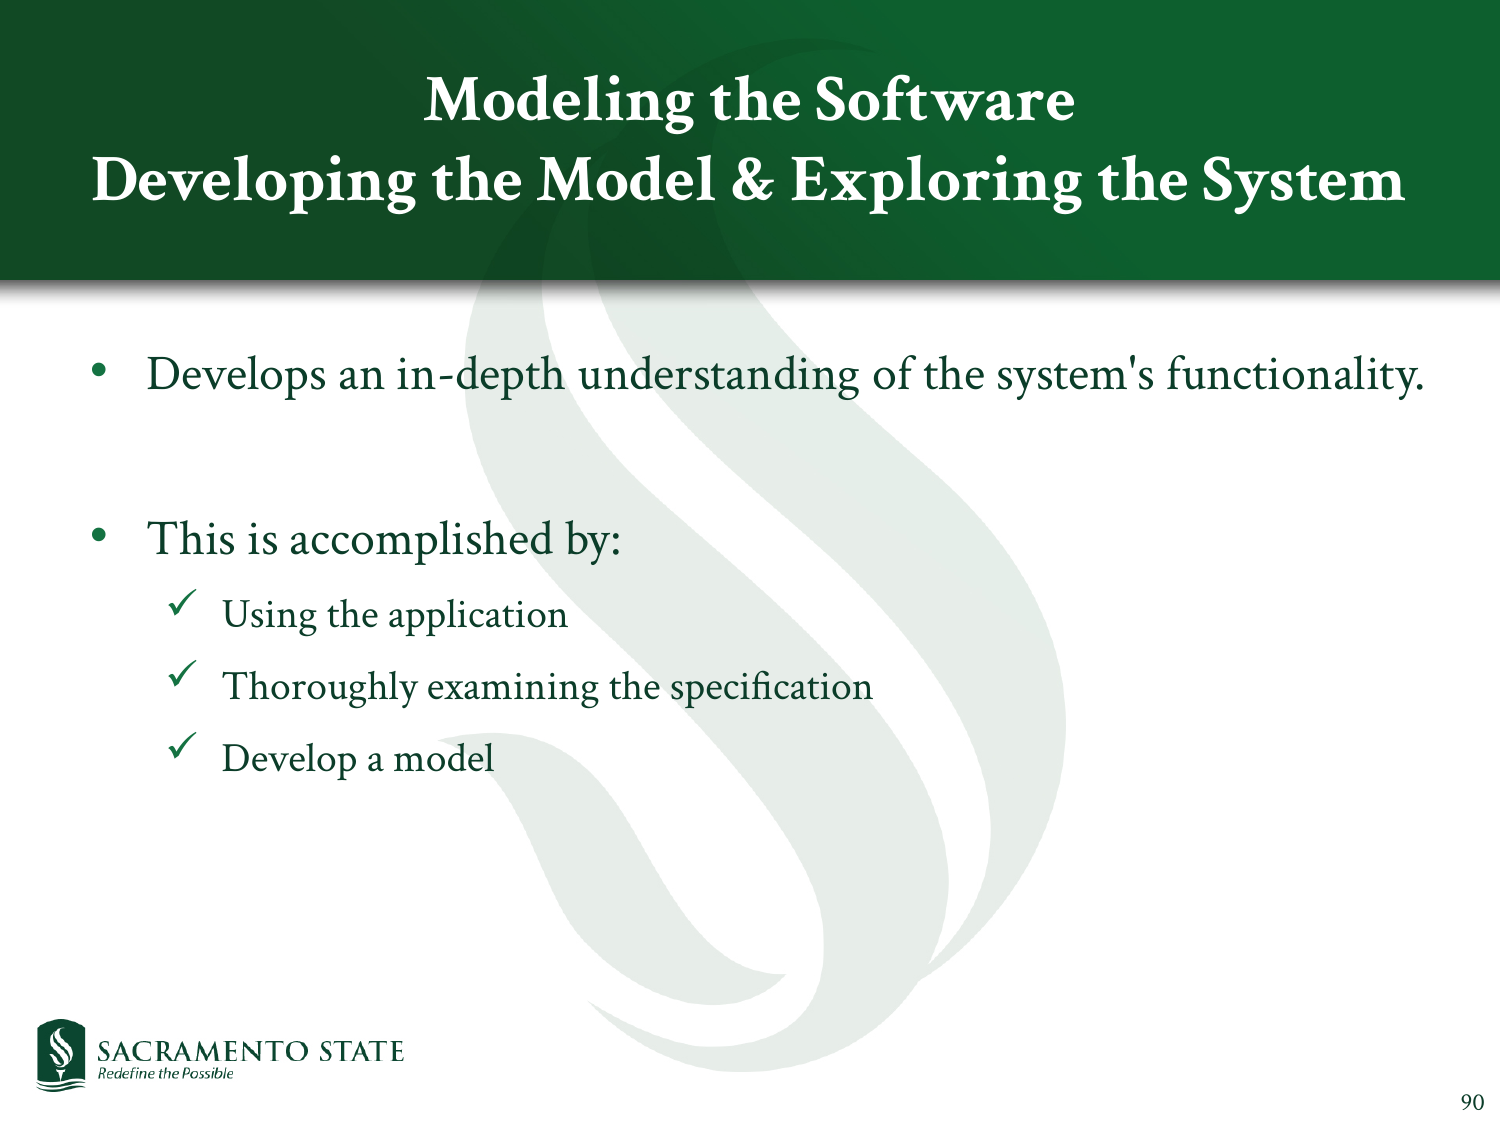

# Modeling the Software Developing the Model & Exploring the System

Develops an in-depth understanding of the system's functionality.

This is accomplished by:
Using the application
Thoroughly examining the specification
Develop a model

90